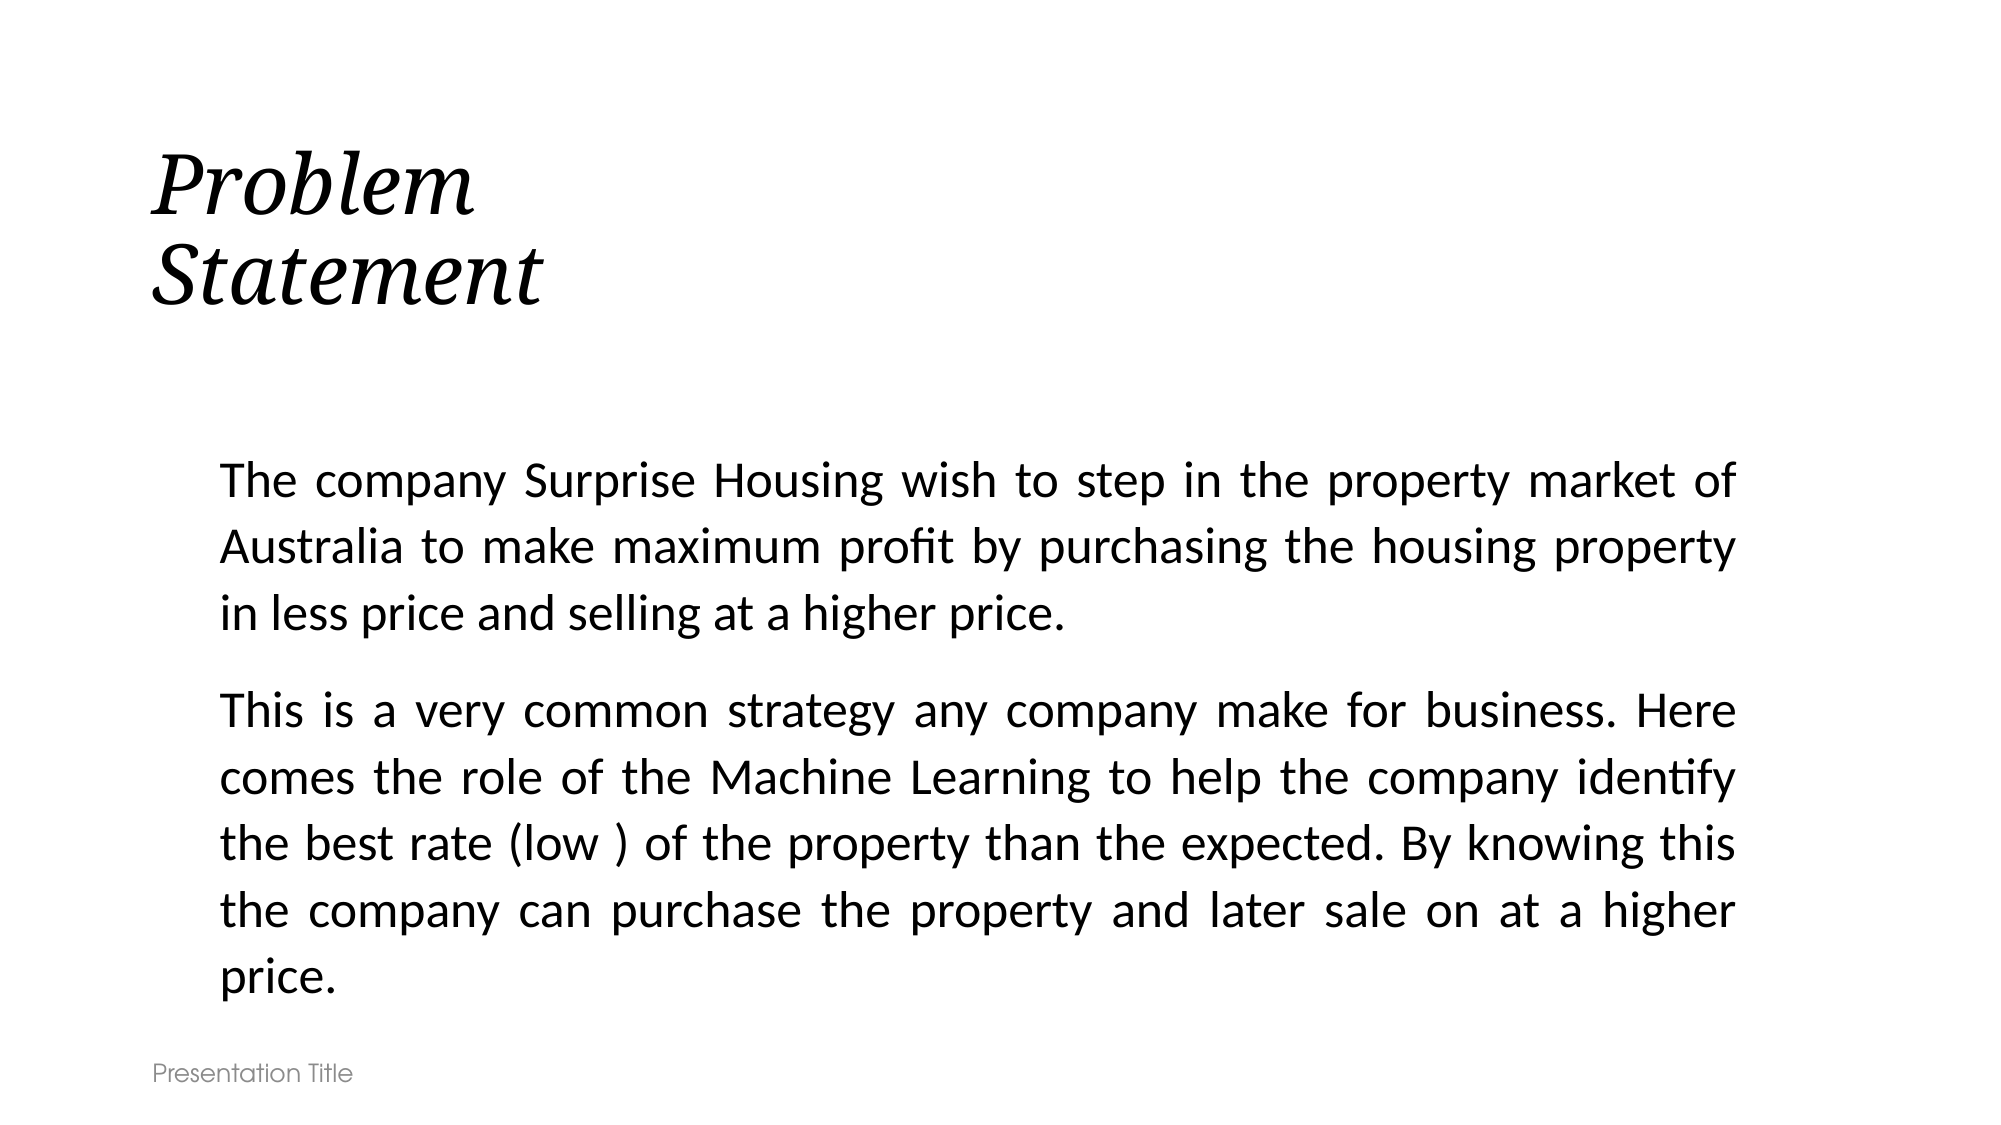

# Problem Statement
The company Surprise Housing wish to step in the property market of Australia to make maximum profit by purchasing the housing property in less price and selling at a higher price.
		This is a very common strategy any company make for business. Here comes the role of the Machine Learning to help the company identify the best rate (low ) of the property than the expected. By knowing this the company can purchase the property and later sale on at a higher price.

Presentation Title